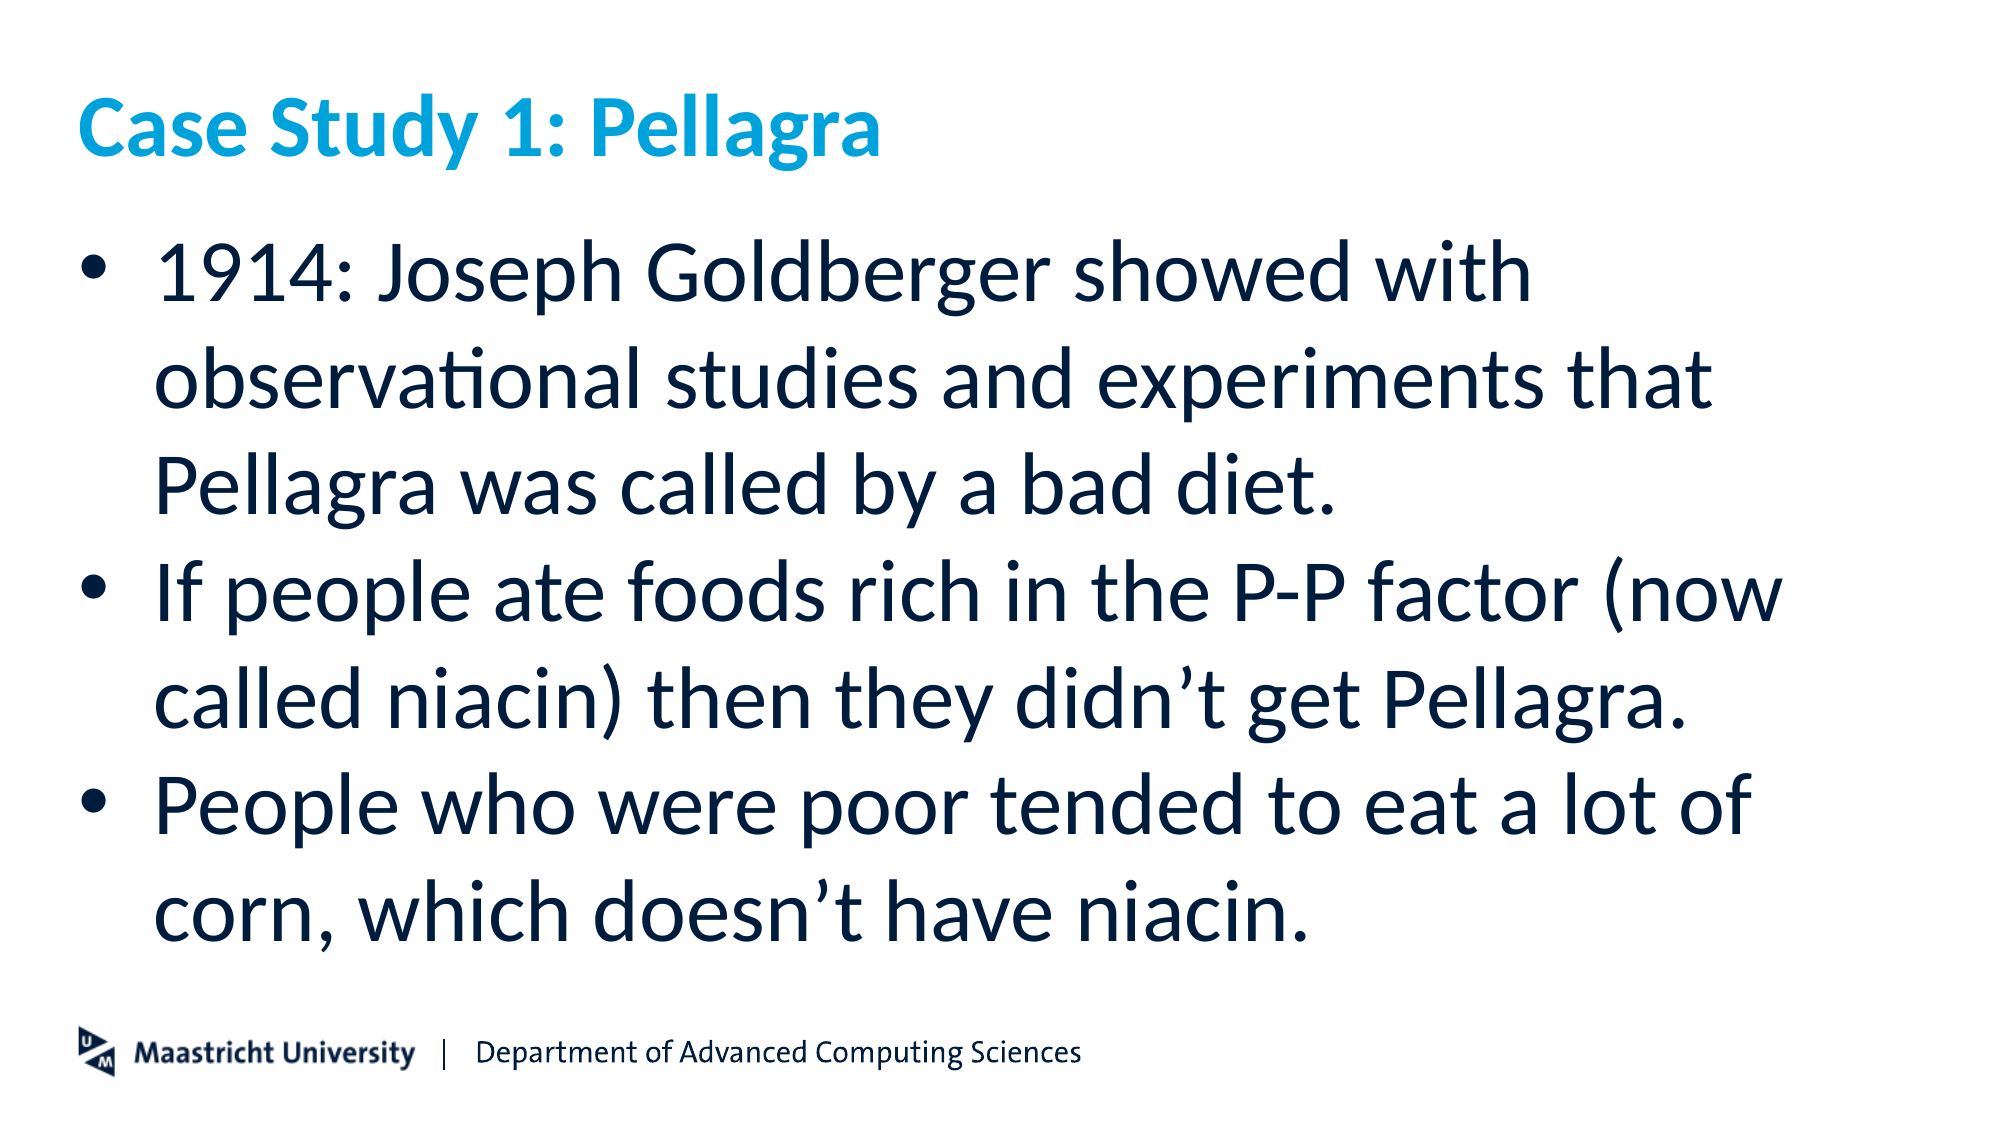

# Case Study 1: Pellagra
1914: Joseph Goldberger showed with observational studies and experiments that Pellagra was called by a bad diet.
If people ate foods rich in the P-P factor (now called niacin) then they didn’t get Pellagra.
People who were poor tended to eat a lot of corn, which doesn’t have niacin.